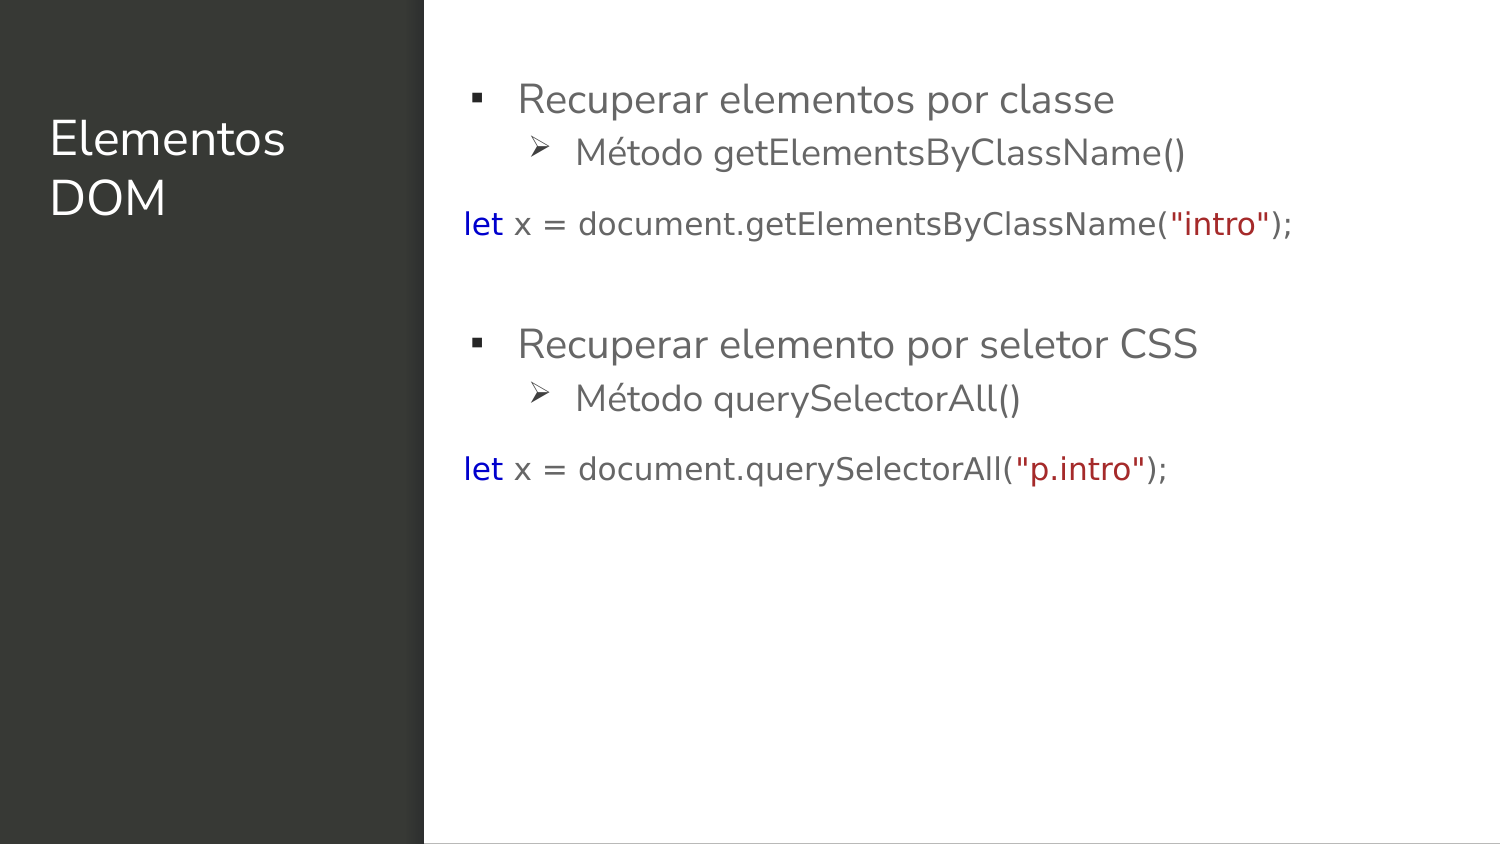

Recuperar elementos por classe
Método getElementsByClassName()
let x = document.getElementsByClassName("intro");

Recuperar elemento por seletor CSS
Método querySelectorAll()
let x = document.querySelectorAll("p.intro");
# Elementos DOM